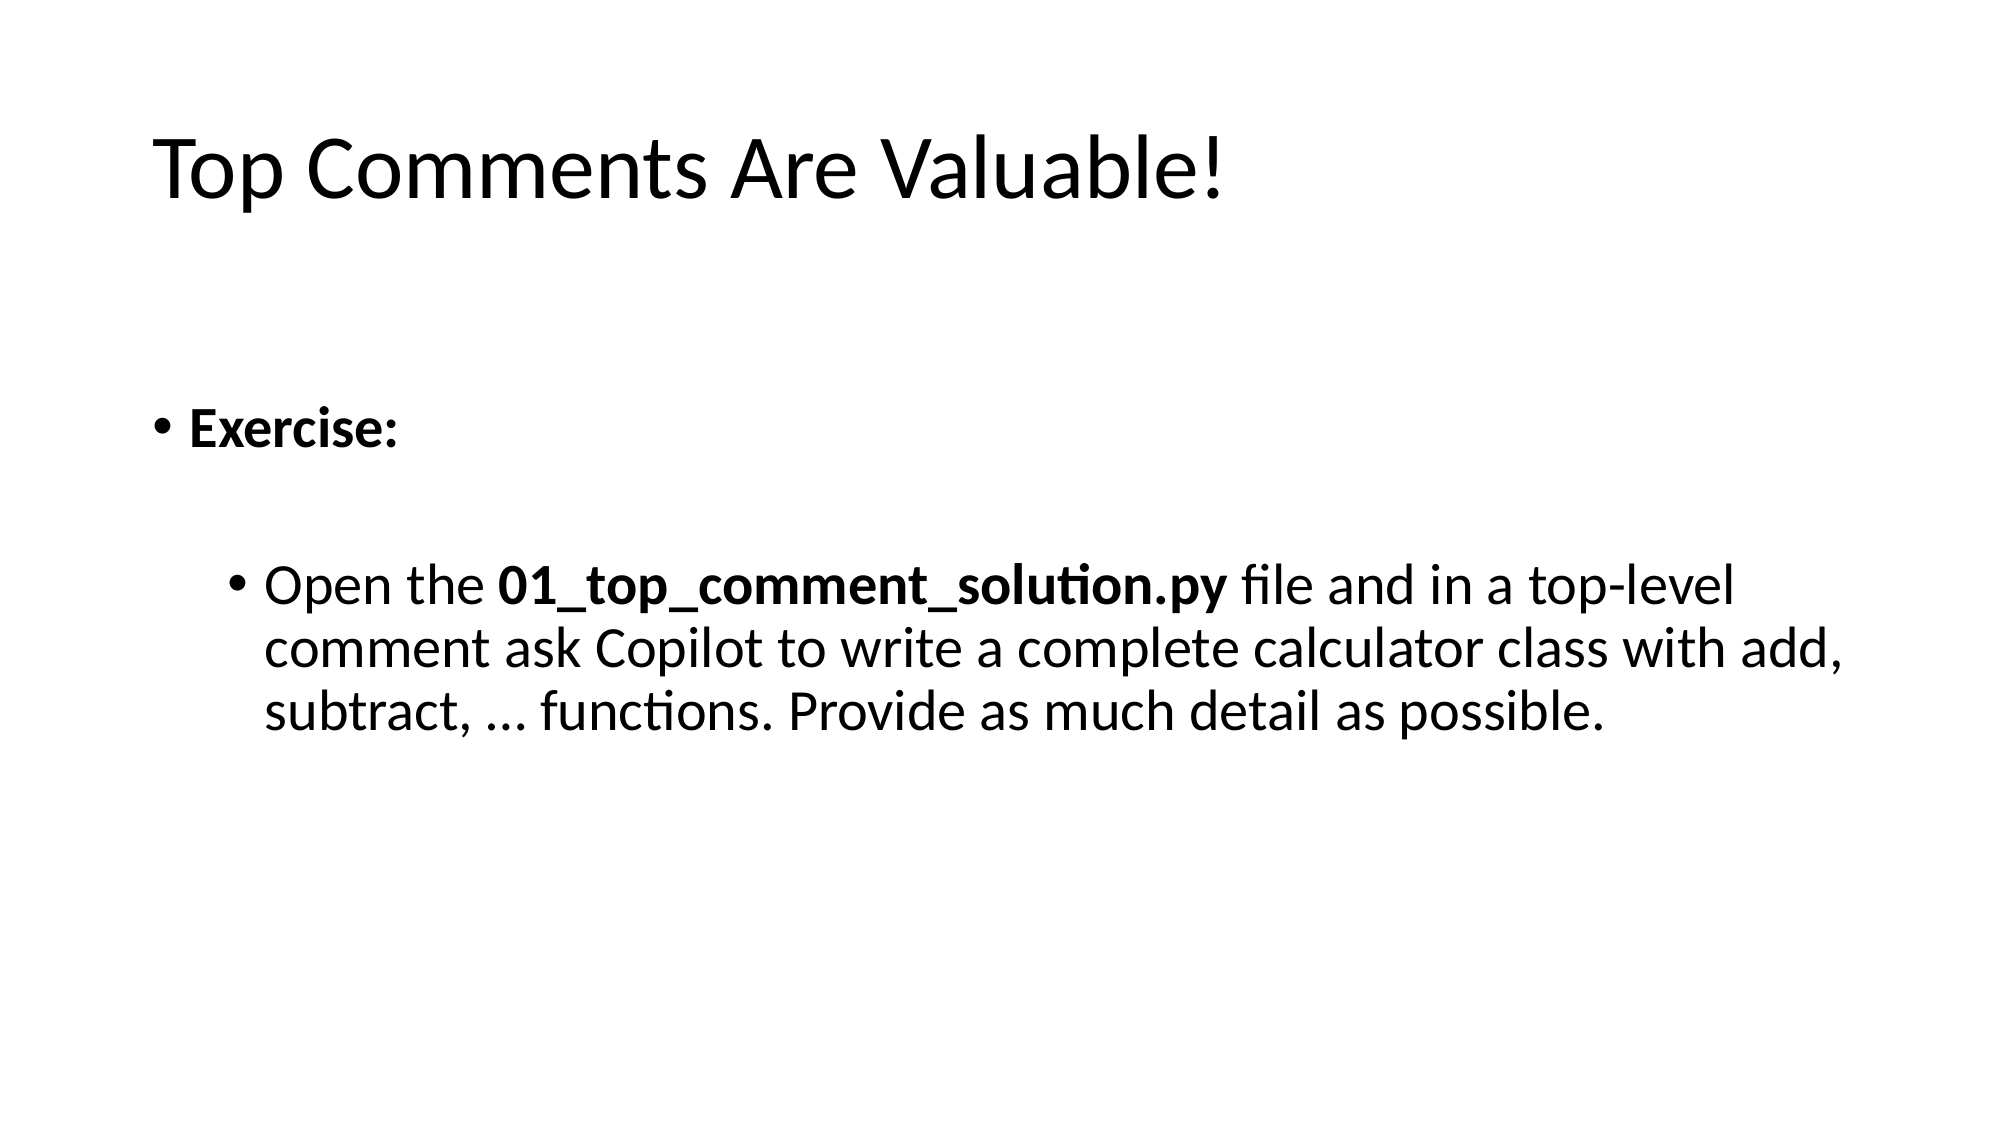

# Top Comments Are Valuable!

Exercise:

Open the 01_top_comment_solution.py file and in a top-level comment ask Copilot to write a complete calculator class with add, subtract, … functions. Provide as much detail as possible.